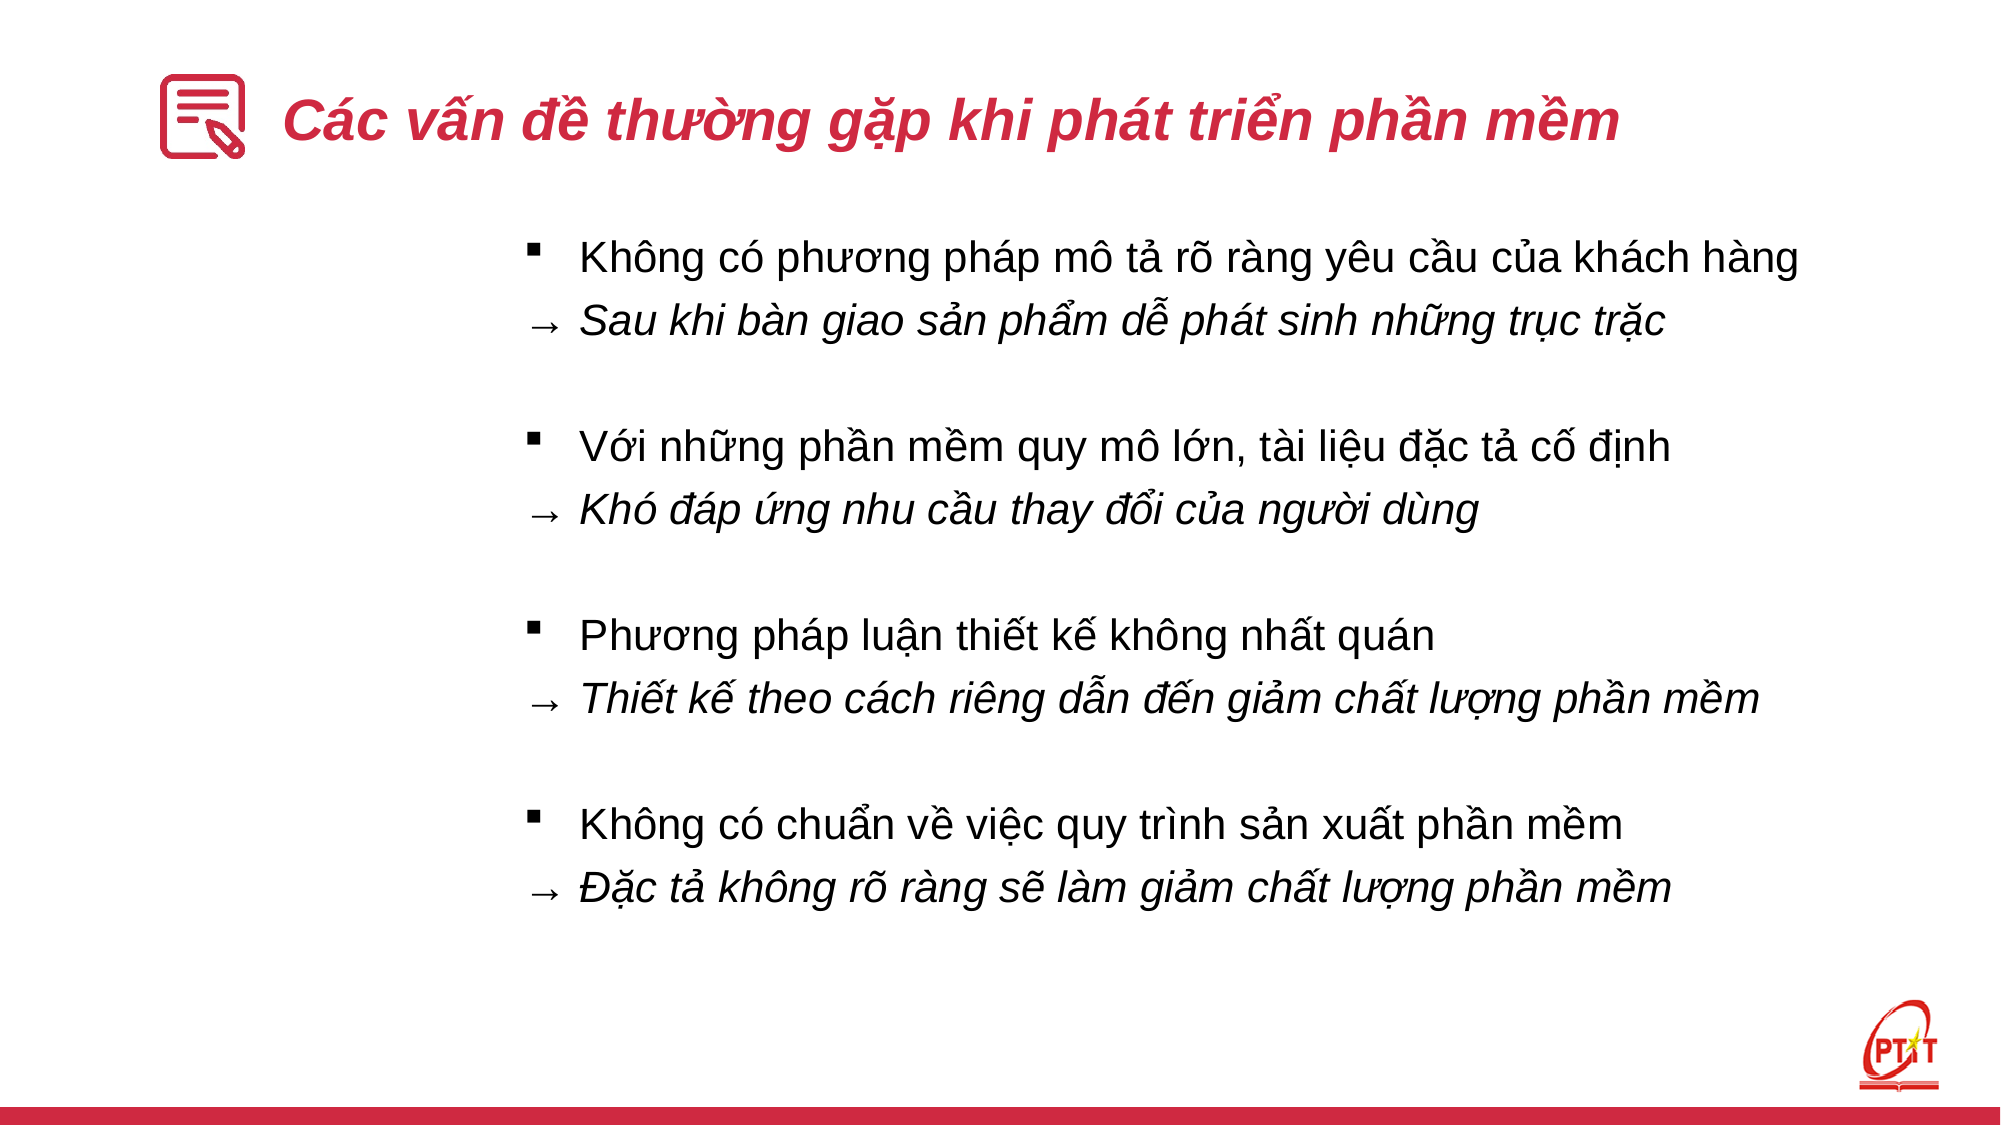

# Các vấn đề thường gặp khi phát triển phần mềm
Không có phương pháp mô tả rõ ràng yêu cầu của khách hàng
→ Sau khi bàn giao sản phẩm dễ phát sinh những trục trặc

Với những phần mềm quy mô lớn, tài liệu đặc tả cố định
→ Khó đáp ứng nhu cầu thay đổi của người dùng

Phương pháp luận thiết kế không nhất quán
→ Thiết kế theo cách riêng dẫn đến giảm chất lượng phần mềm

Không có chuẩn về việc quy trình sản xuất phần mềm
→ Đặc tả không rõ ràng sẽ làm giảm chất lượng phần mềm